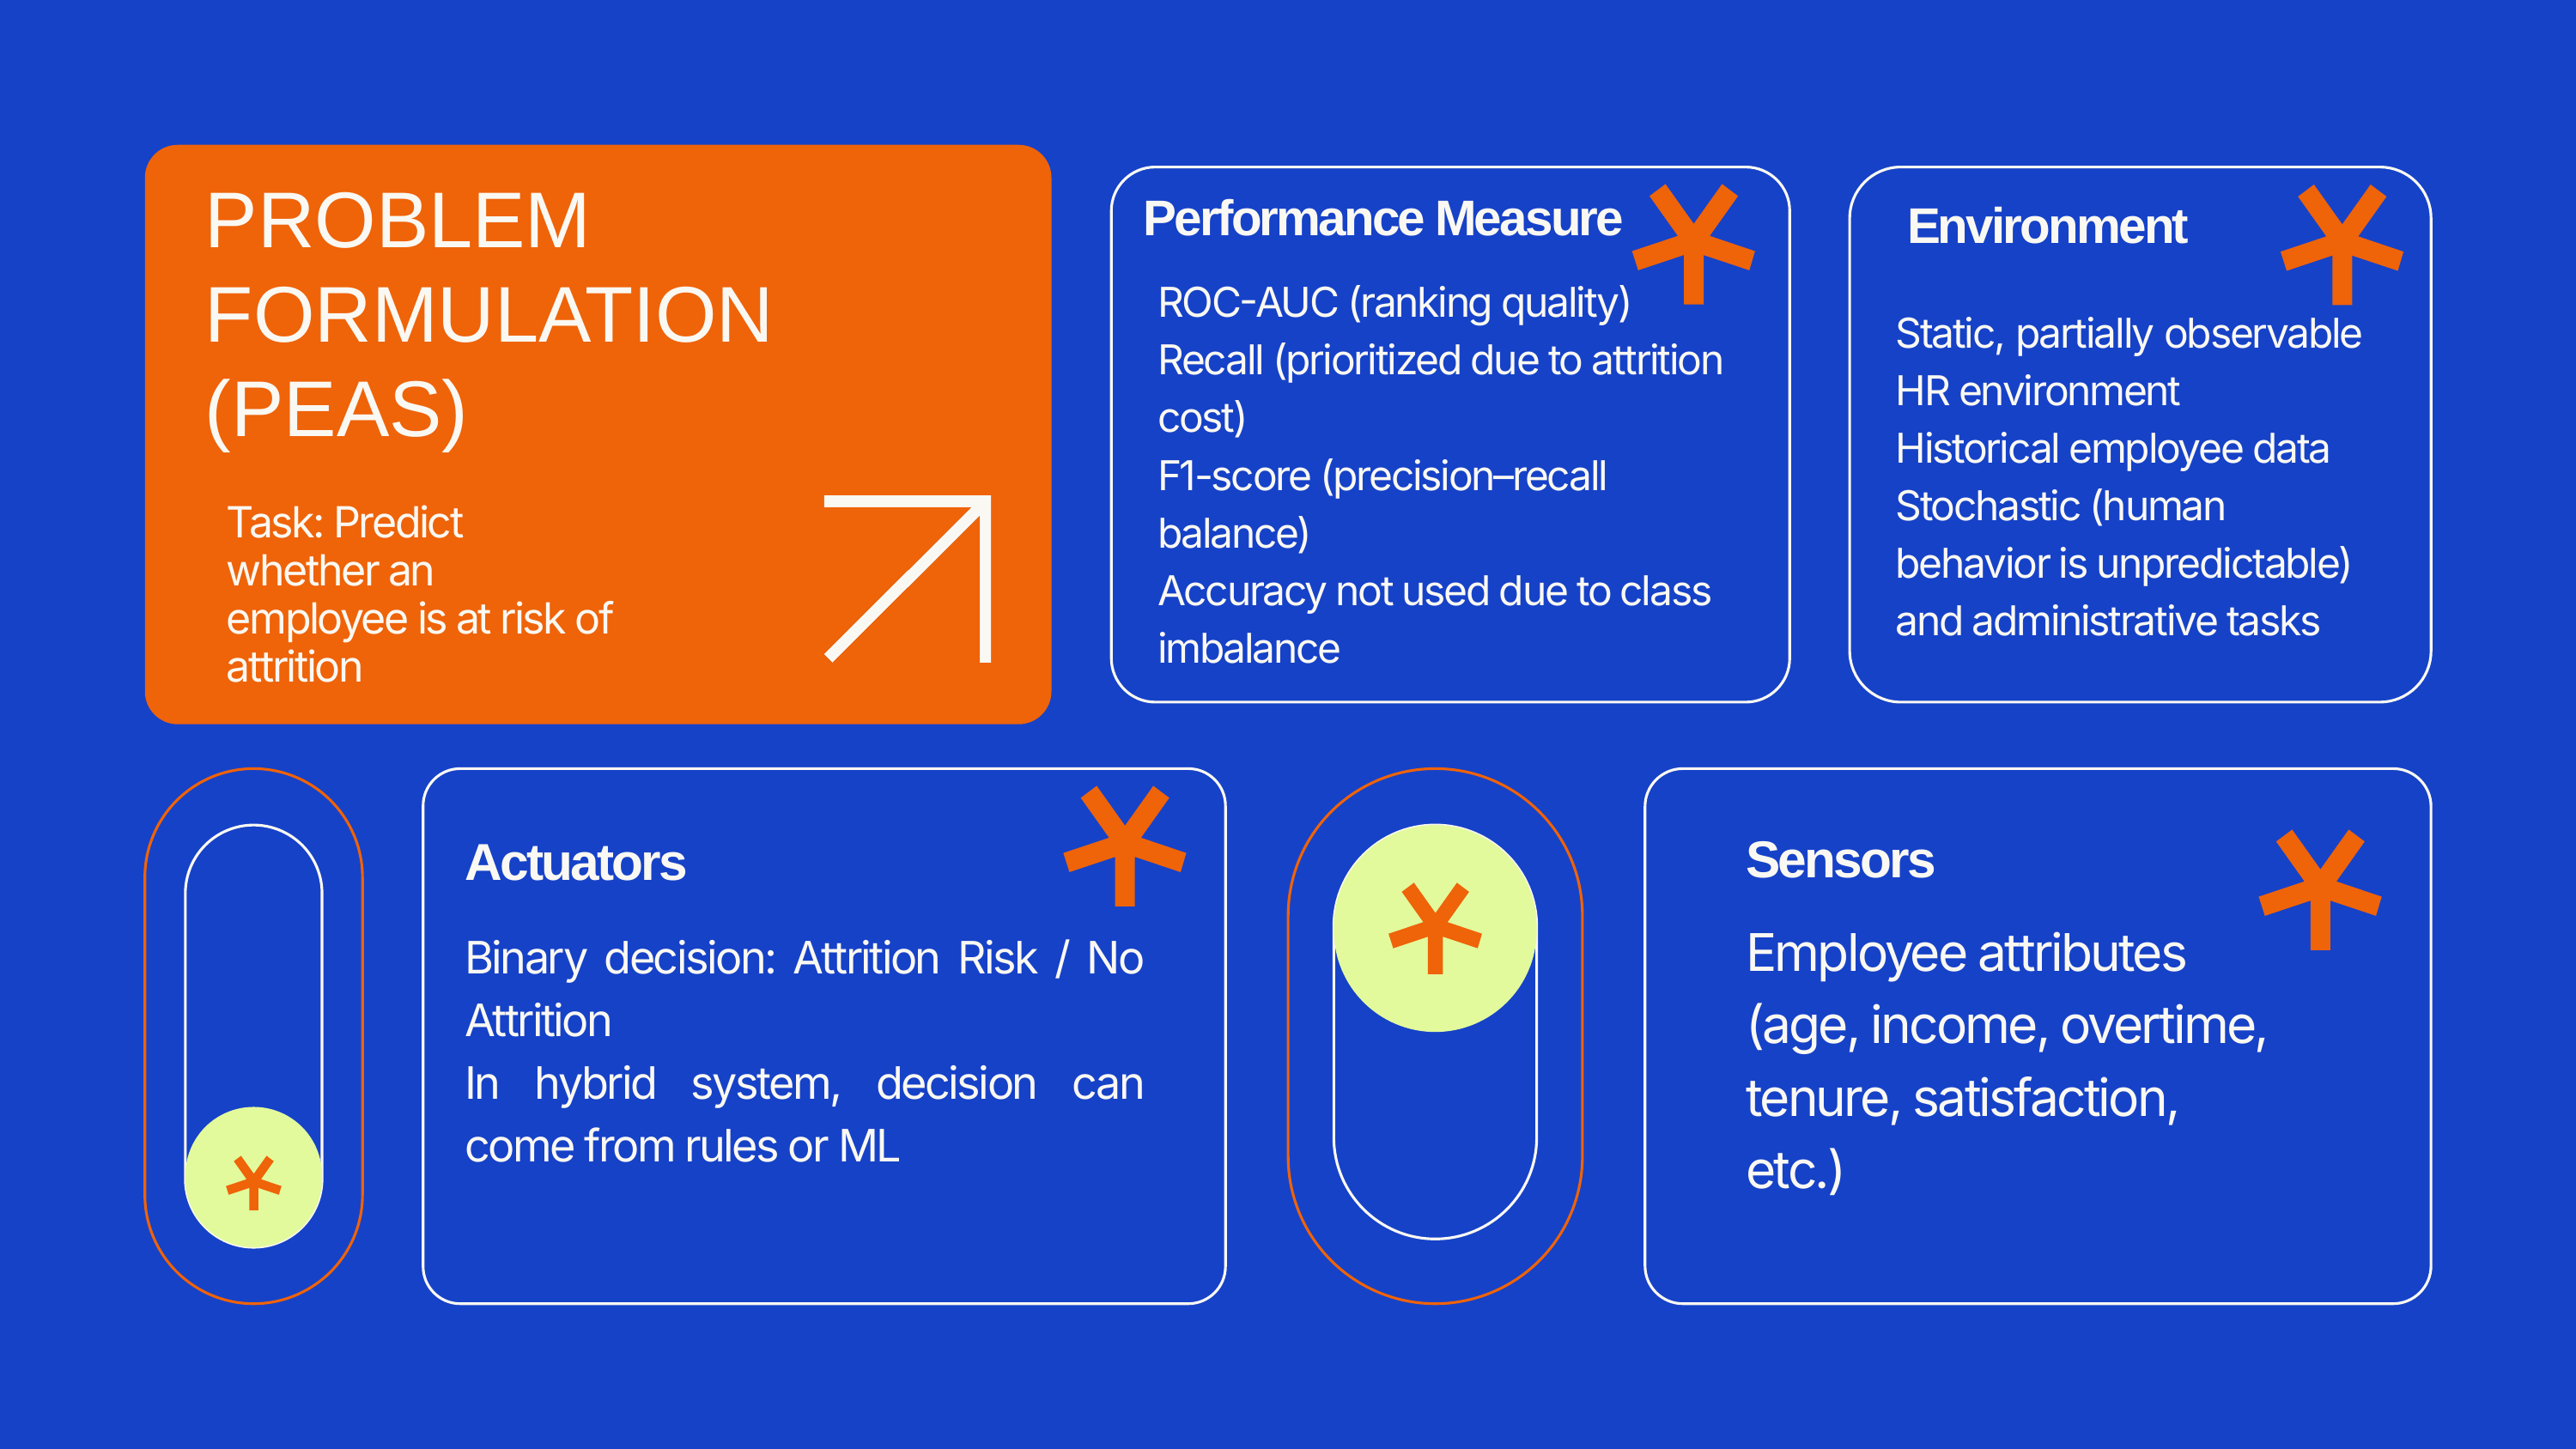

PROBLEM FORMULATION
(PEAS)
Performance Measure
Environment

ROC-AUC (ranking quality)
Recall (prioritized due to attrition cost)
F1-score (precision–recall balance)
Accuracy not used due to class imbalance

Static, partially observable HR environment
Historical employee data
Stochastic (human behavior is unpredictable)
and administrative tasks

Task: Predict whether an employee is at risk of attrition

Sensors
Actuators

Employee attributes (age, income, overtime, tenure, satisfaction, etc.)
Binary decision: Attrition Risk / No Attrition
In hybrid system, decision can come from rules or ML